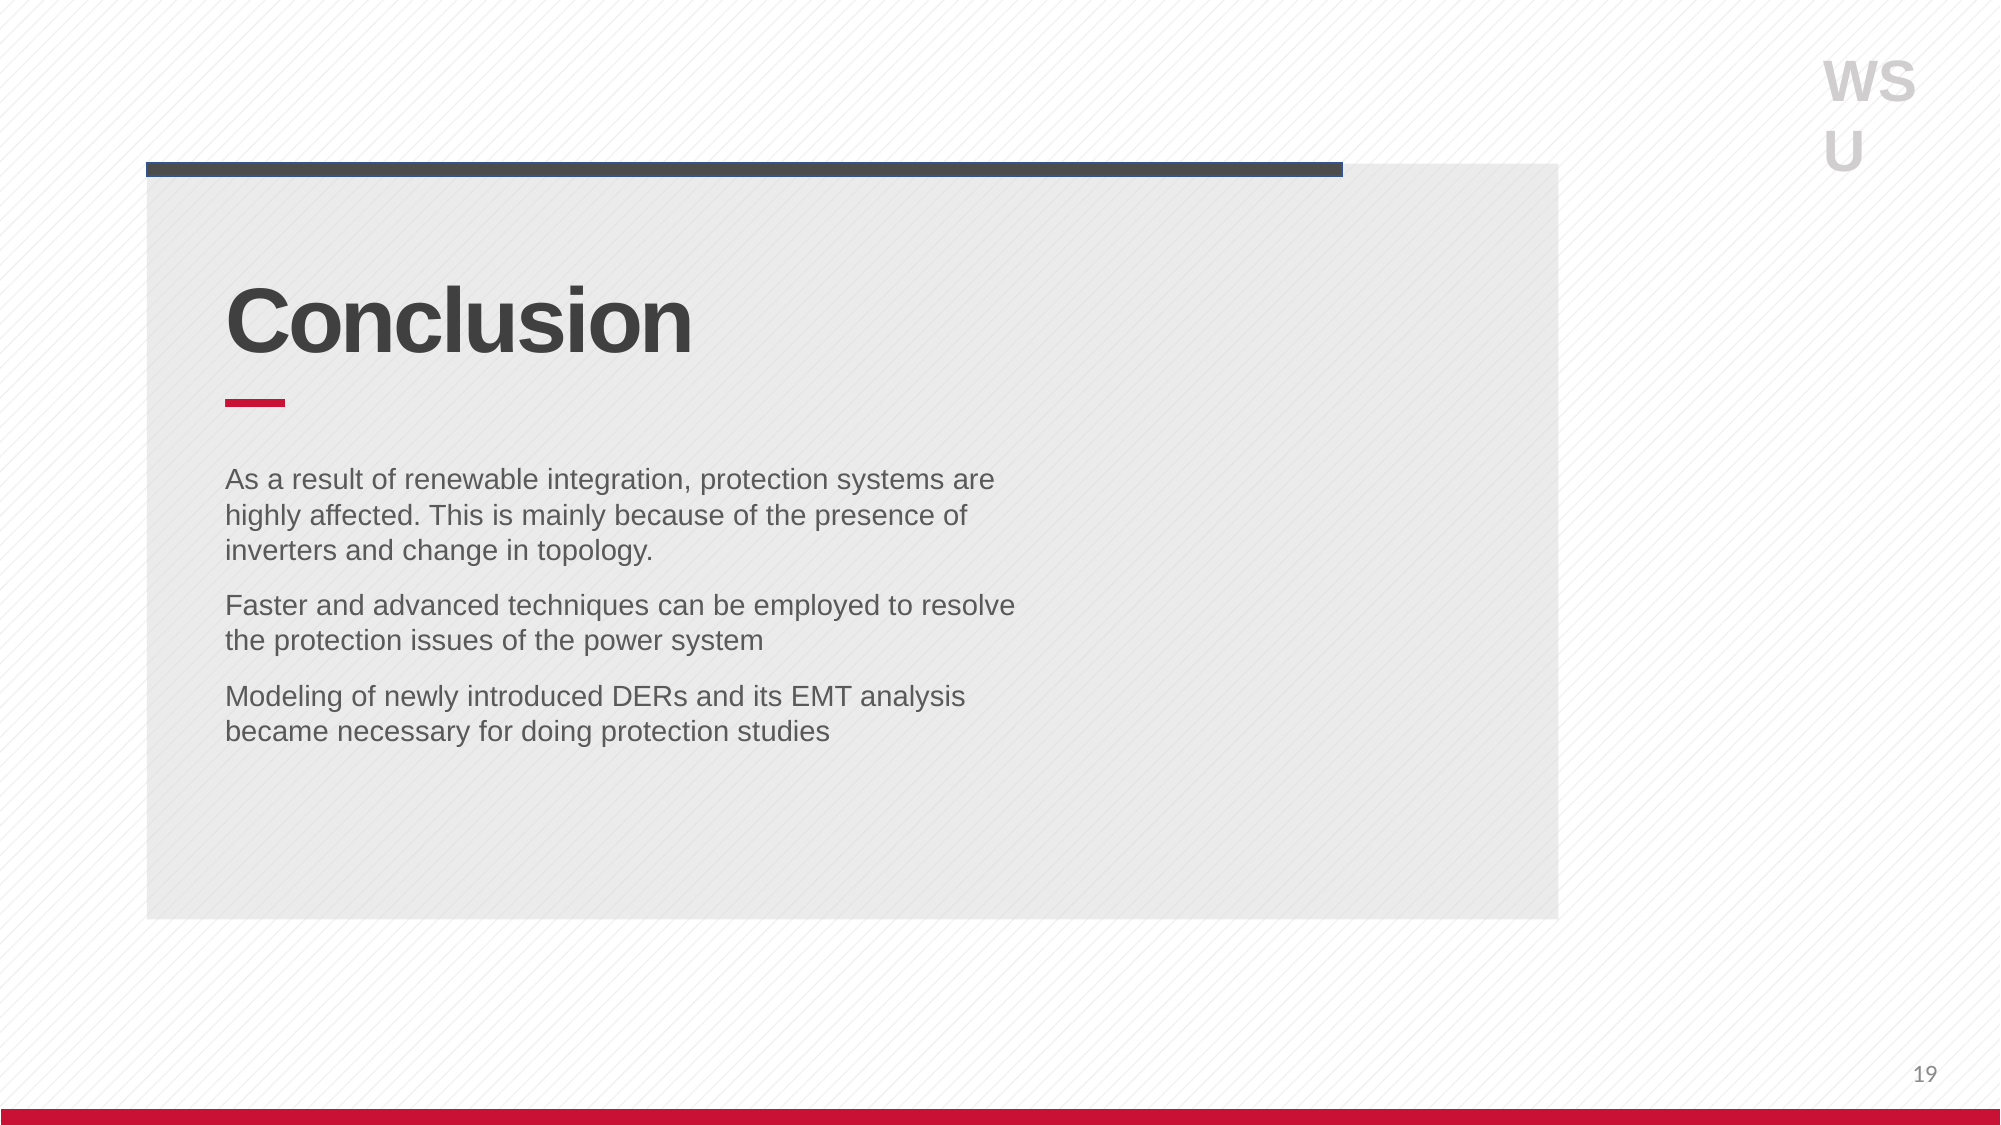

WSU

# Conclusion

As a result of renewable integration, protection systems are highly affected. This is mainly because of the presence of inverters and change in topology.
Faster and advanced techniques can be employed to resolve the protection issues of the power system
Modeling of newly introduced DERs and its EMT analysis became necessary for doing protection studies
19